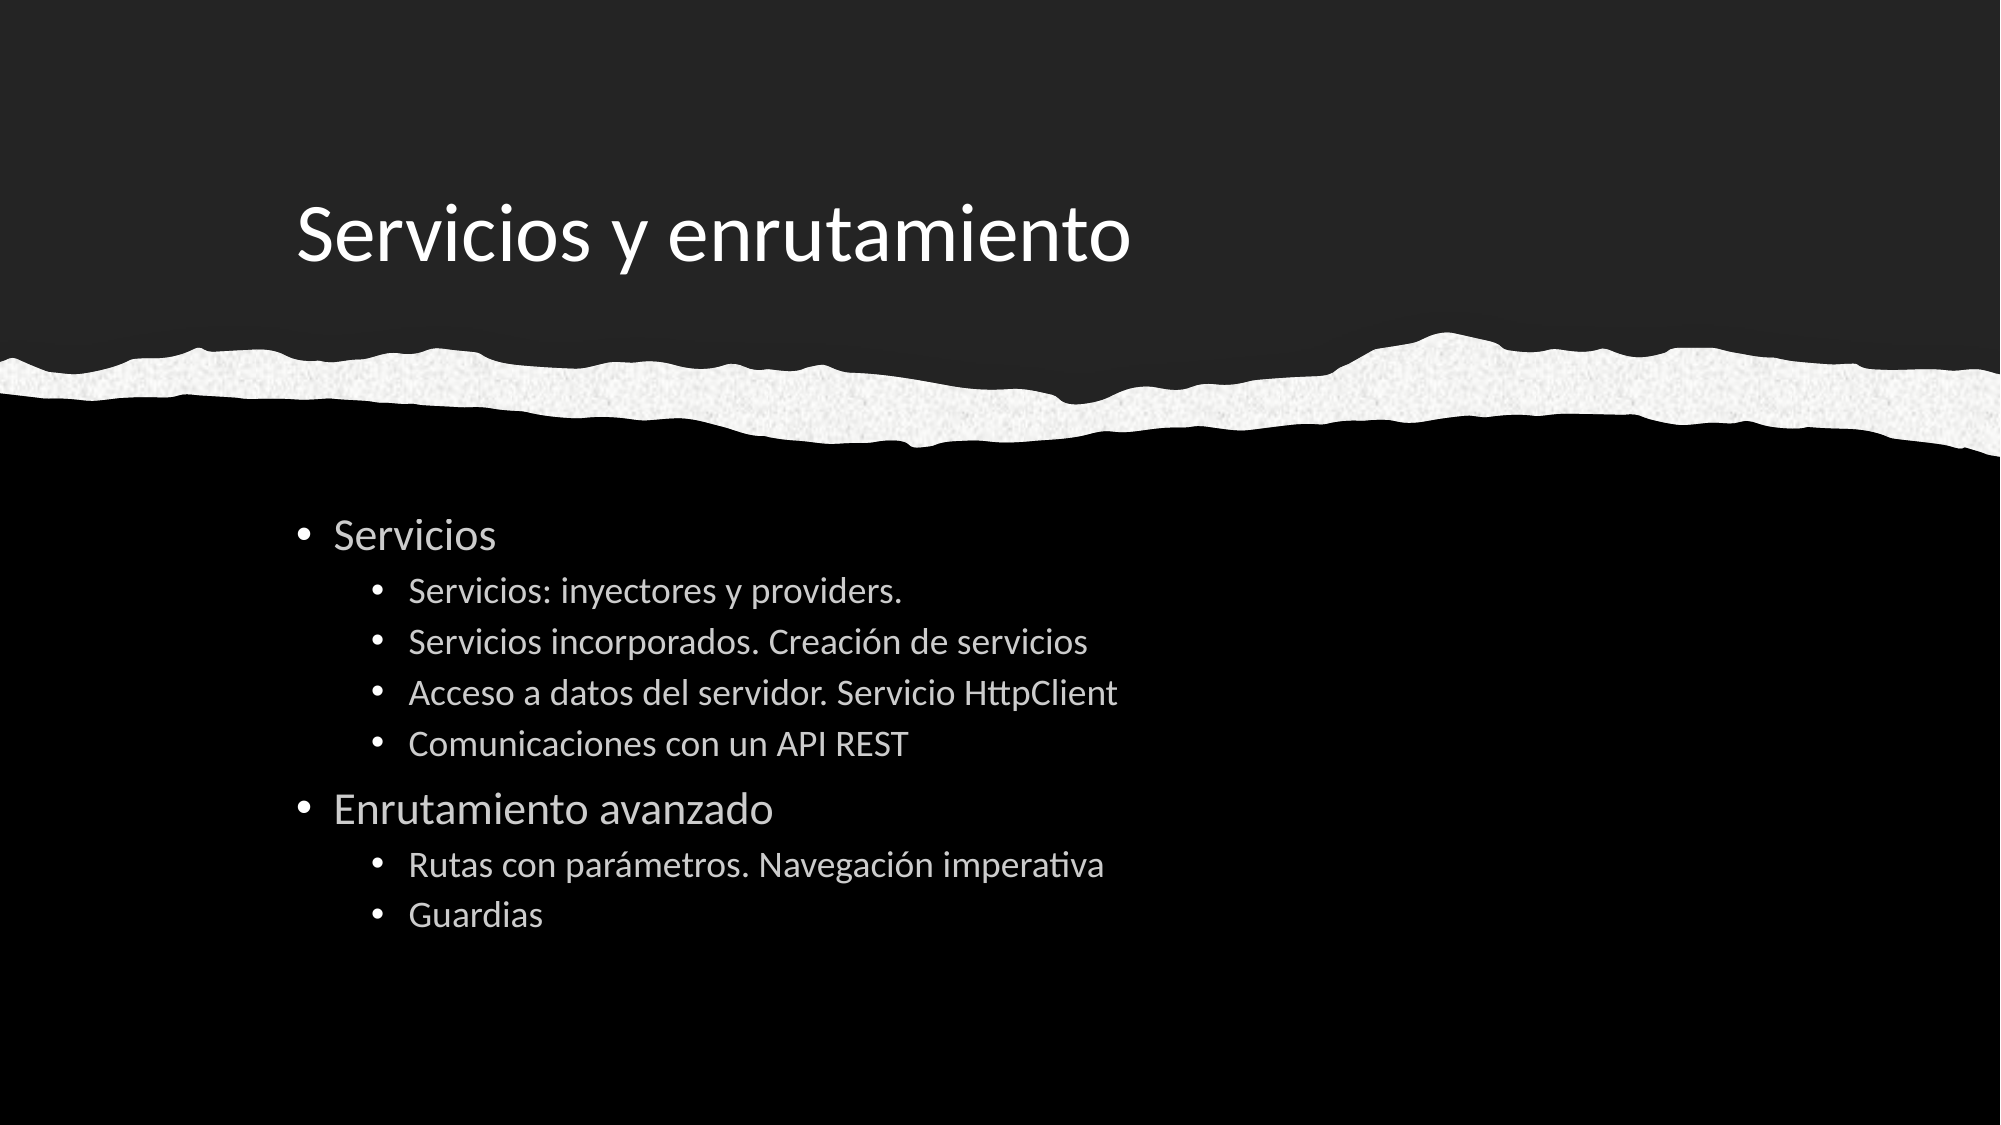

# Servicios y enrutamiento

Servicios
Servicios: inyectores y providers.
Servicios incorporados. Creación de servicios
Acceso a datos del servidor. Servicio HttpClient
Comunicaciones con un API REST
Enrutamiento avanzado
Rutas con parámetros. Navegación imperativa
Guardias